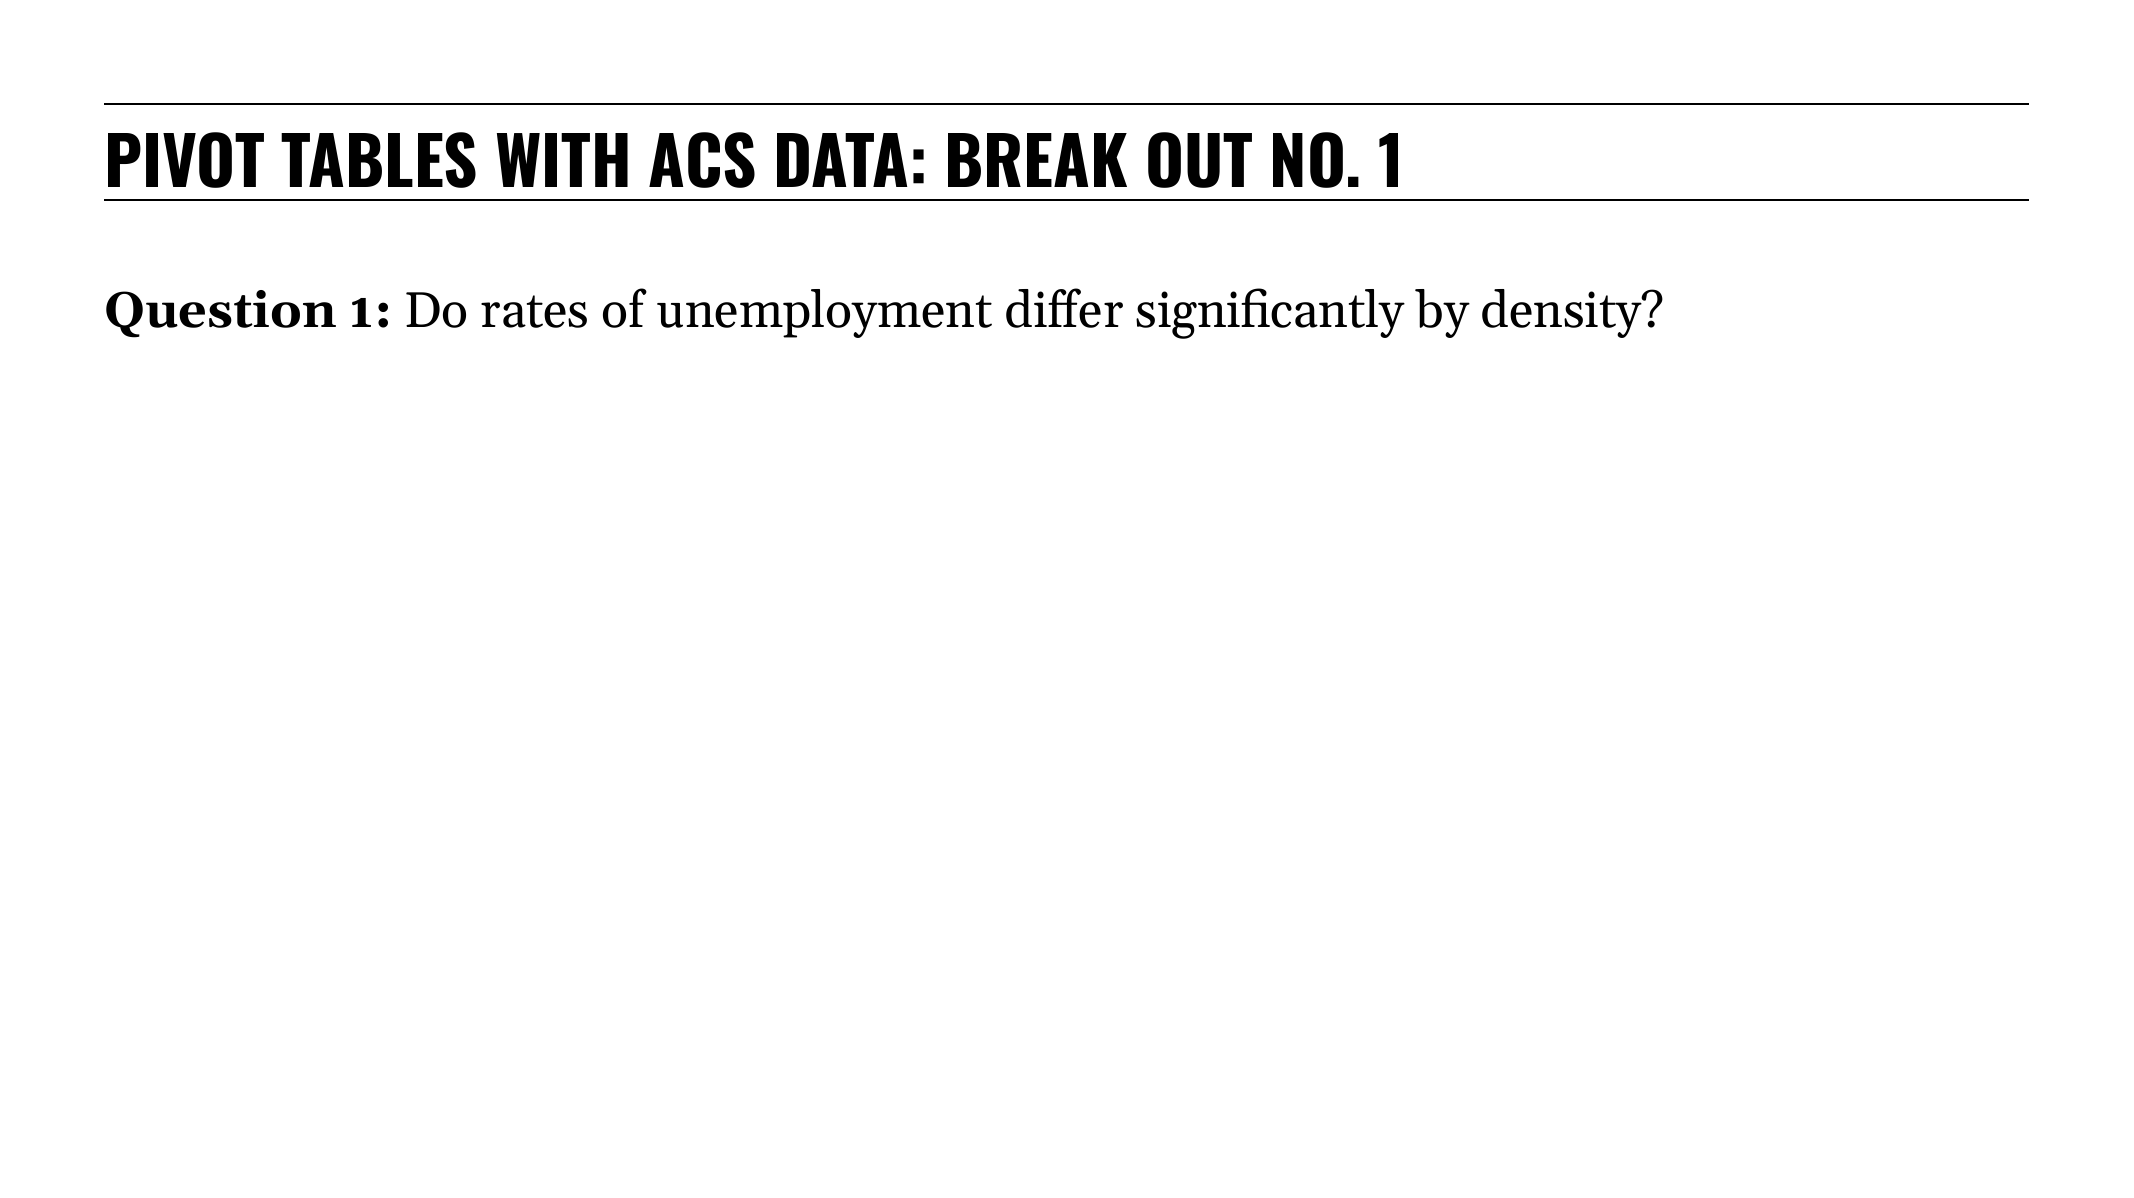

PIVOT TABLES WITH ACS DATA: BREAK OUT NO. 1

Question 1: Do rates of unemployment differ significantly by density?

Note: Remember, we created a “density_group “definition in our last lesson.
Rows: “density_group”
Values: unemployment rate